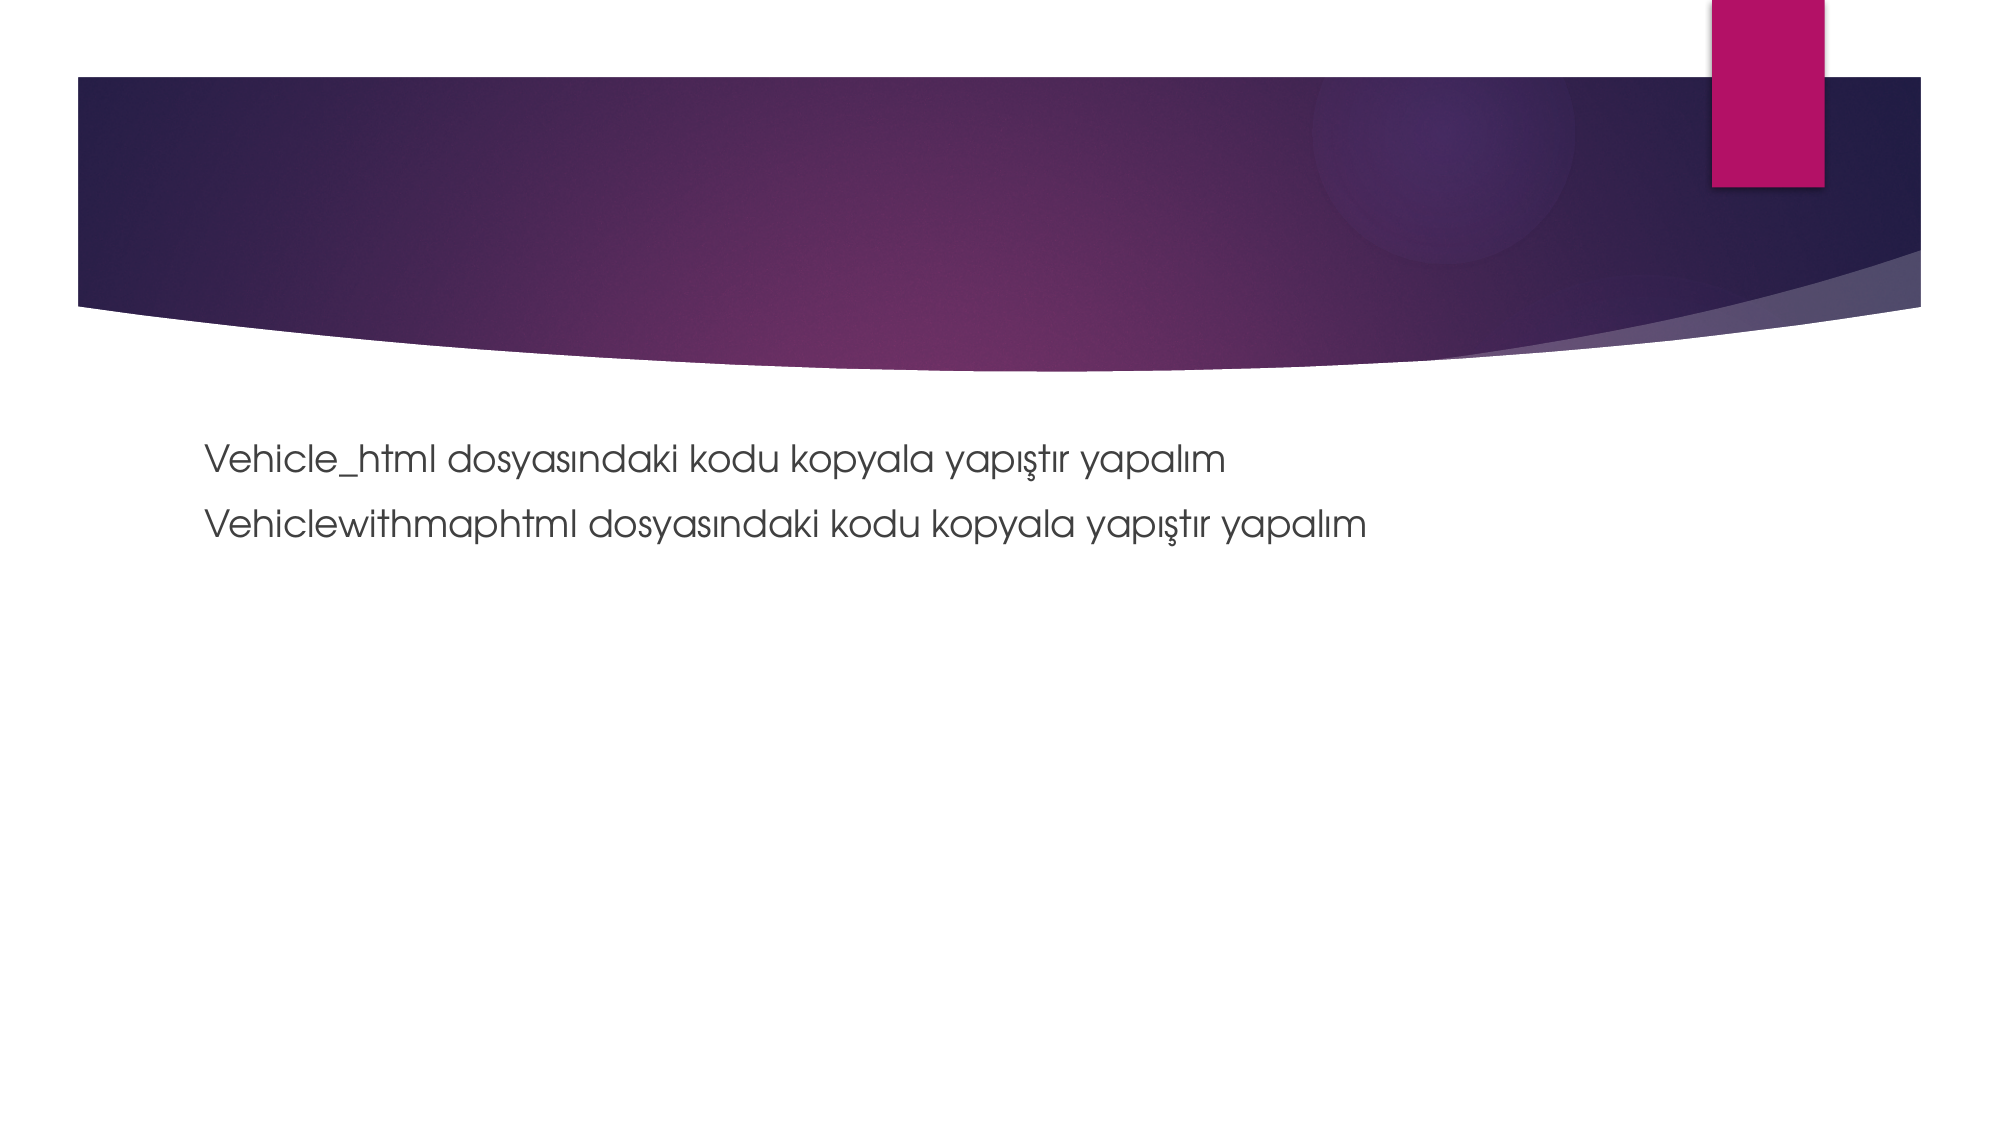

#
Vehicle_html dosyasındaki kodu kopyala yapıştır yapalım
Vehiclewithmaphtml dosyasındaki kodu kopyala yapıştır yapalım